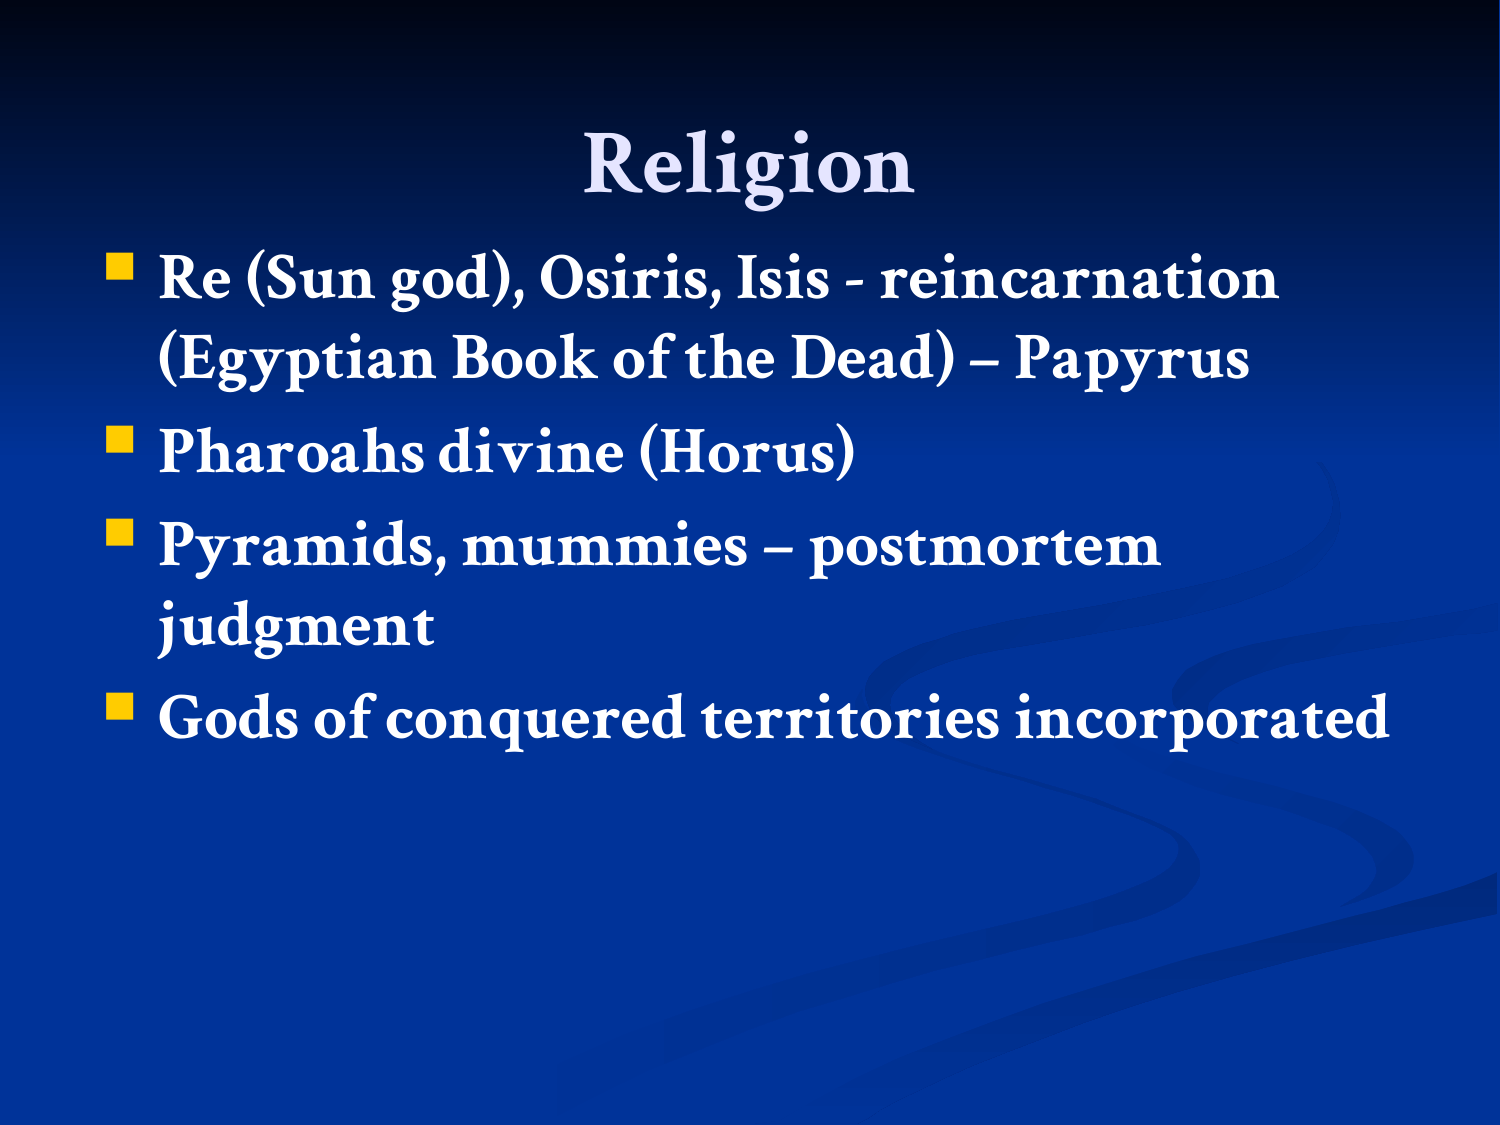

# Religion
Re (Sun god), Osiris, Isis - reincarnation (Egyptian Book of the Dead) – Papyrus
Pharoahs divine (Horus)
Pyramids, mummies – postmortem judgment
Gods of conquered territories incorporated